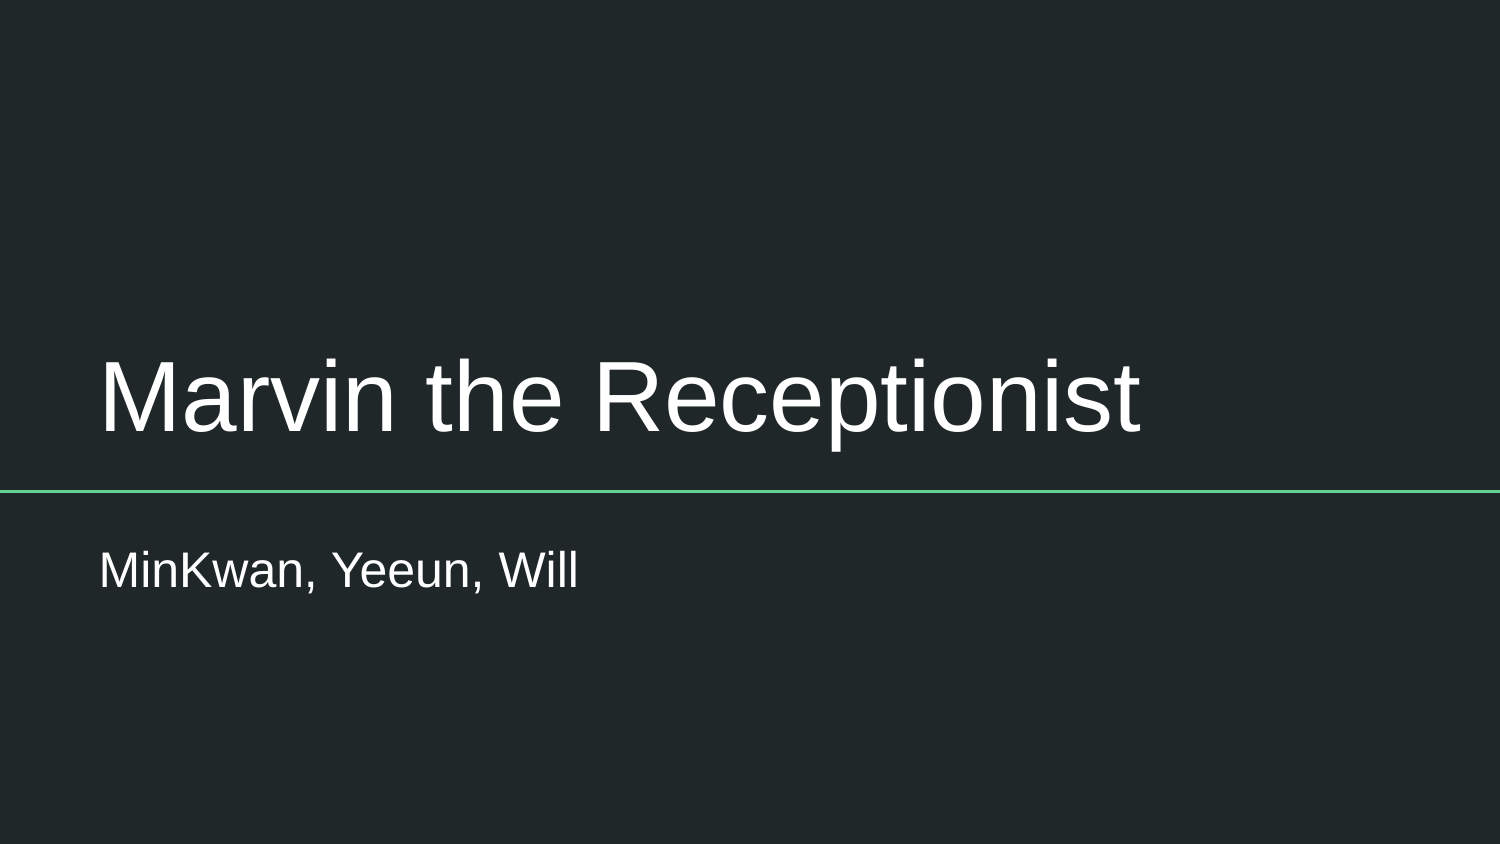

# Marvin the Receptionist
MinKwan, Yeeun, Will